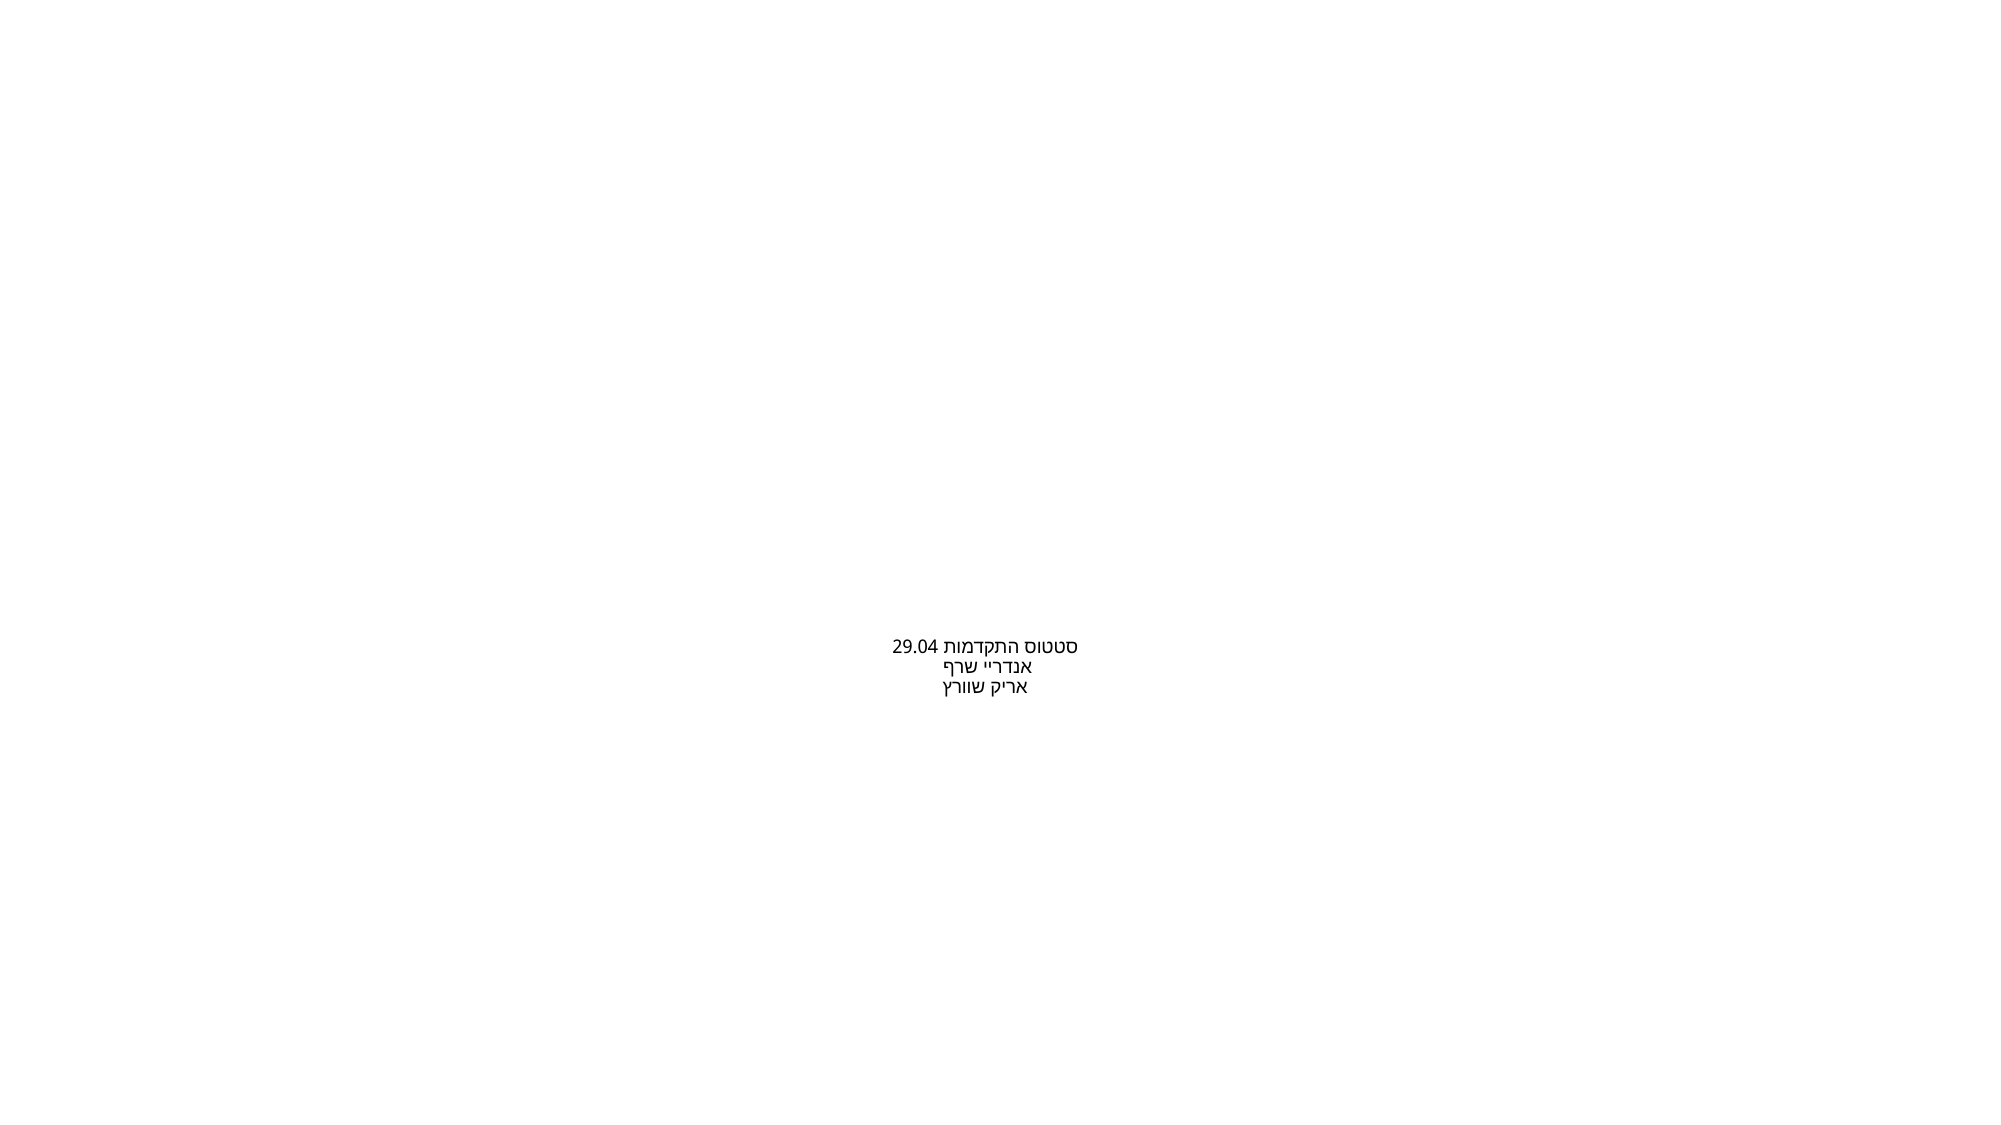

# סטטוס התקדמות 29.04 אנדריי שרף אריק שוורץ